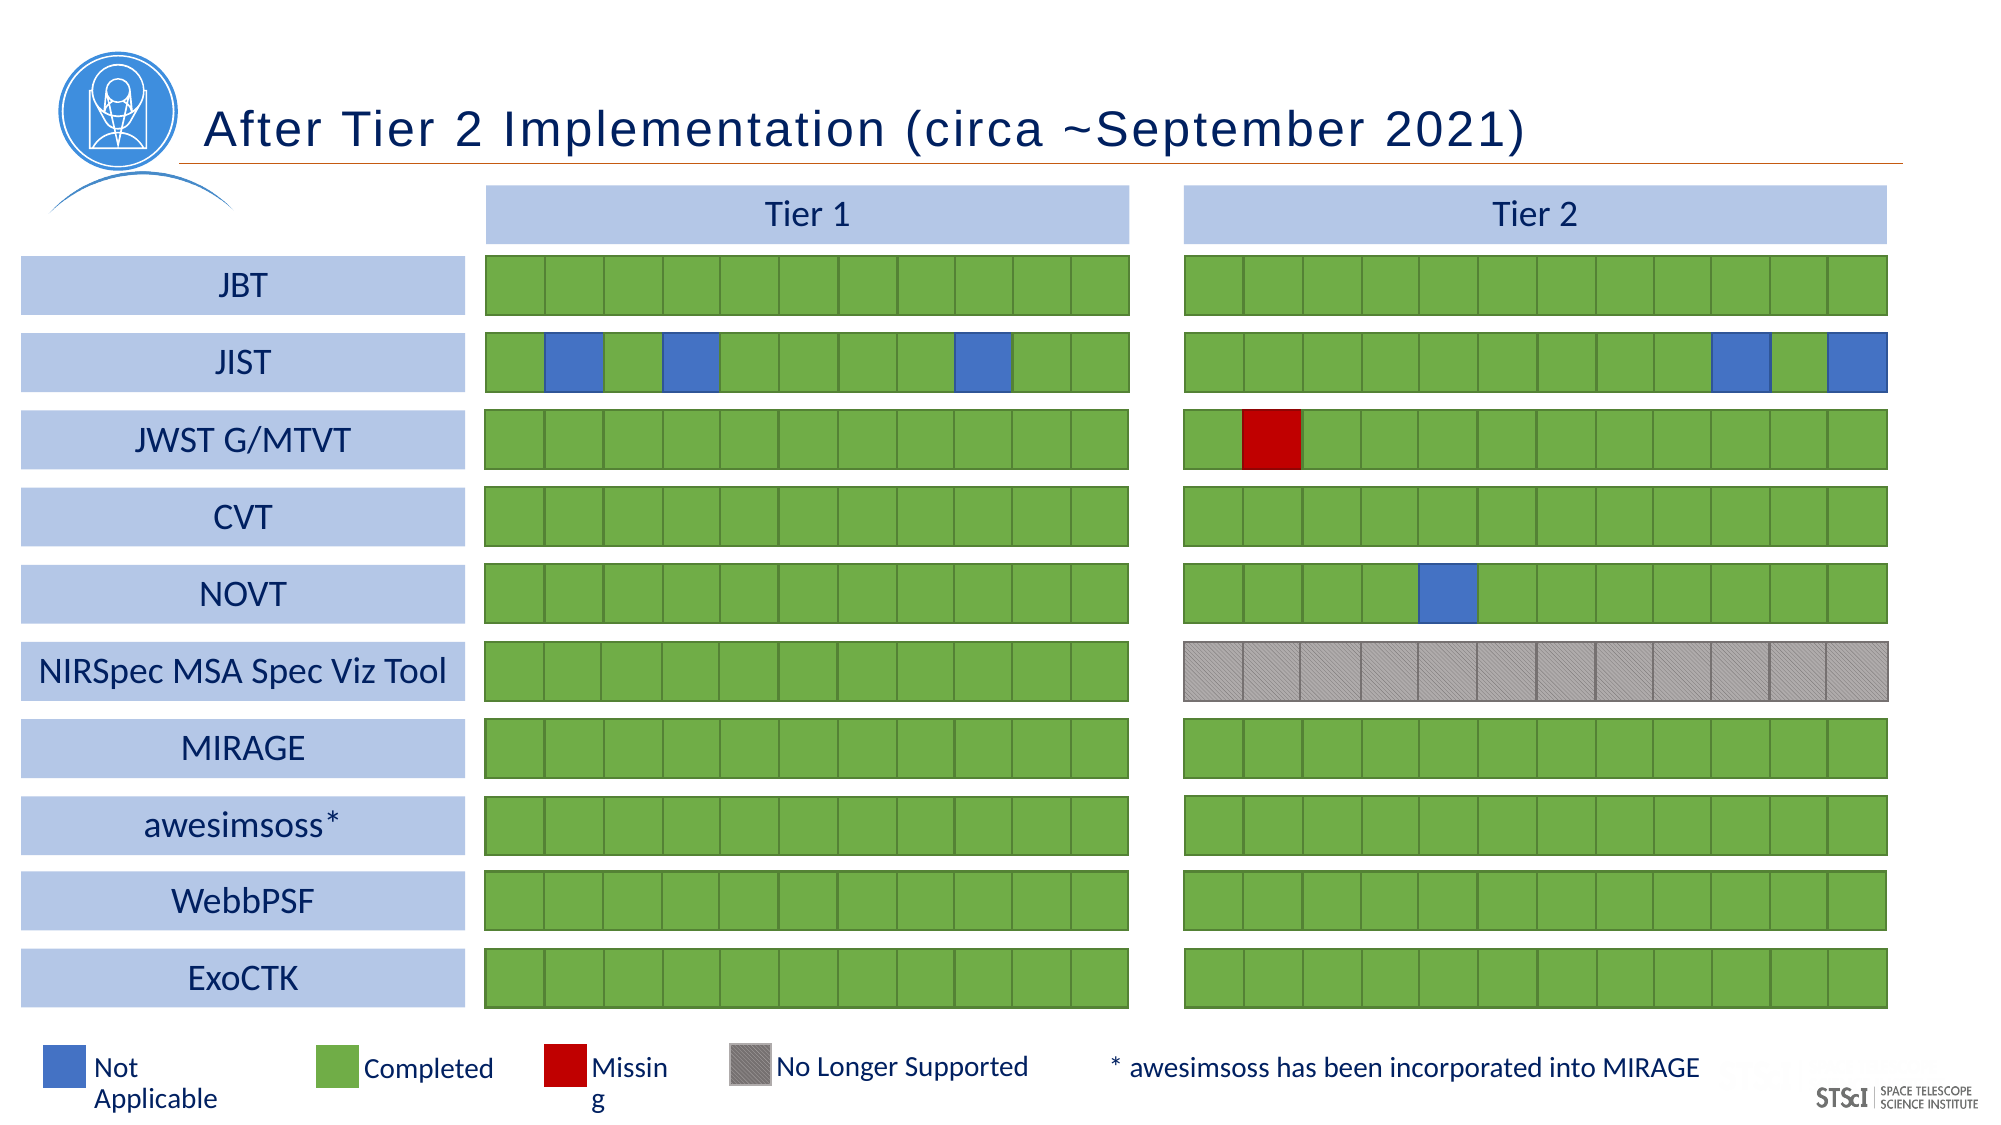

# After Tier 2 Implementation (circa ~September 2021)
Tier 1
Tier 2
JBT

JIST

JWST G/MTVT

CVT

NOVT

NIRSpec MSA Spec Viz Tool
MIRAGE

awesimsoss*

WebbPSF

ExoCTK

No Longer Supported
Not Applicable

Missing
* awesimsoss has been incorporated into MIRAGE

Completed